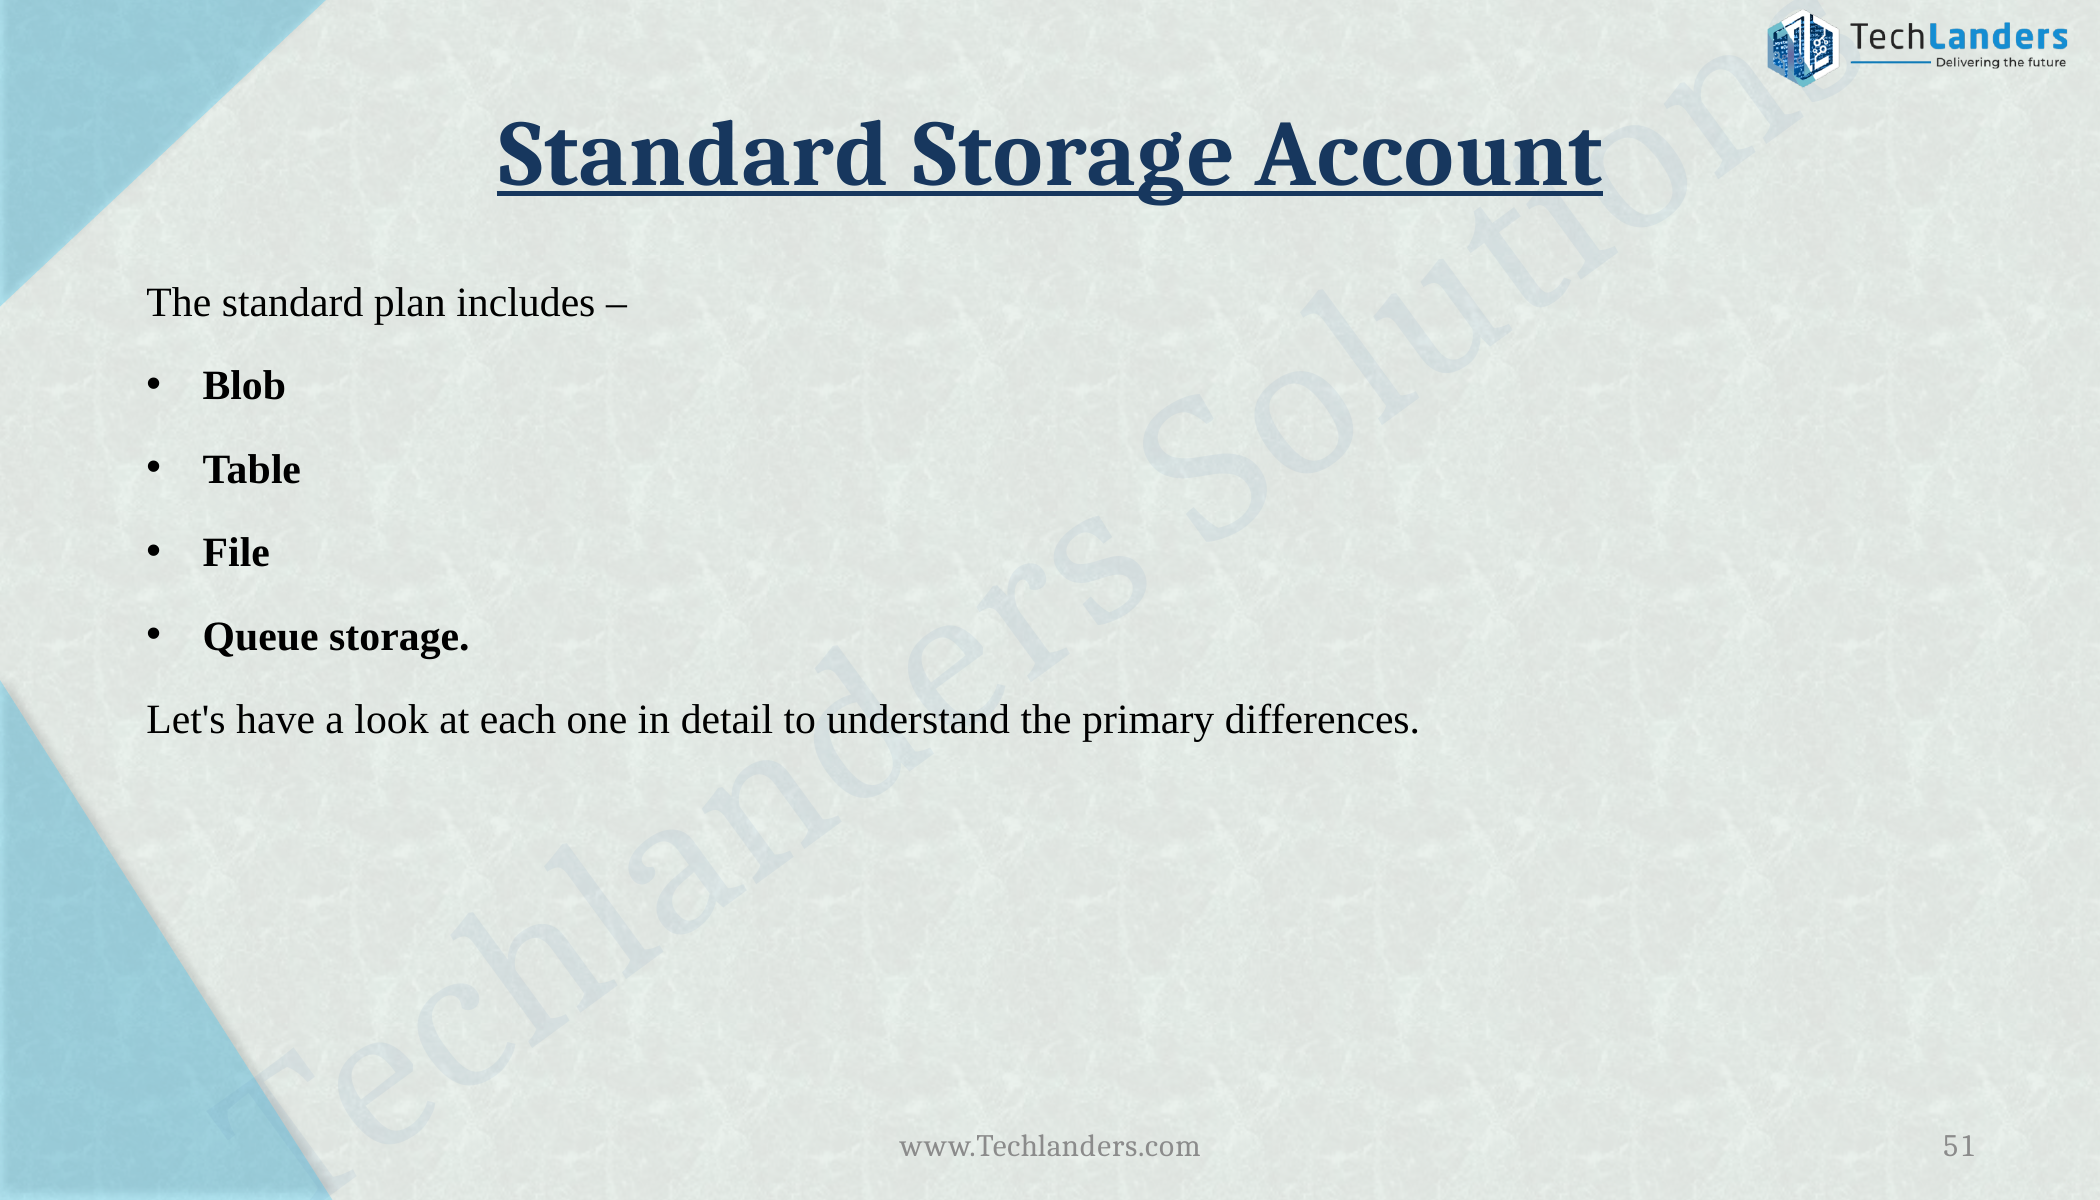

# Standard Storage Account
The standard plan includes –
Blob
Table
File
Queue storage.
Let's have a look at each one in detail to understand the primary differences.
www.Techlanders.com
51